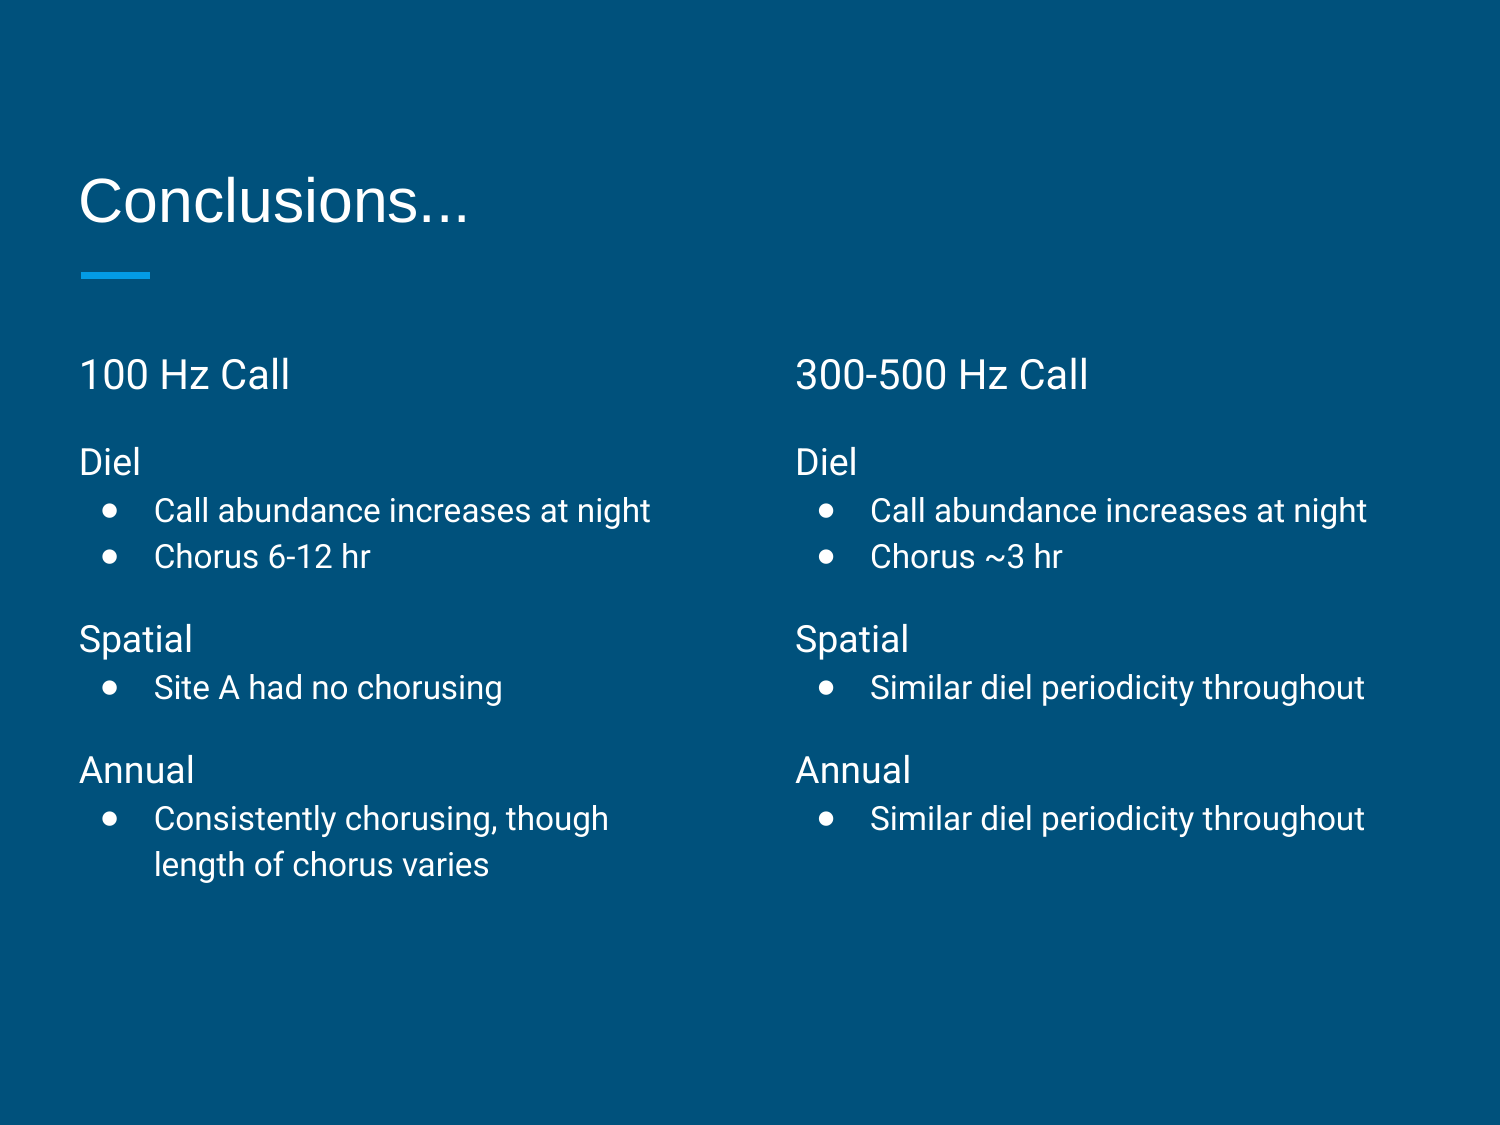

# Conclusions...
100 Hz Call
Diel
Call abundance increases at night
Chorus 6-12 hr
Spatial
Site A had no chorusing
Annual
Consistently chorusing, though length of chorus varies
300-500 Hz Call
Diel
Call abundance increases at night
Chorus ~3 hr
Spatial
Similar diel periodicity throughout
Annual
Similar diel periodicity throughout